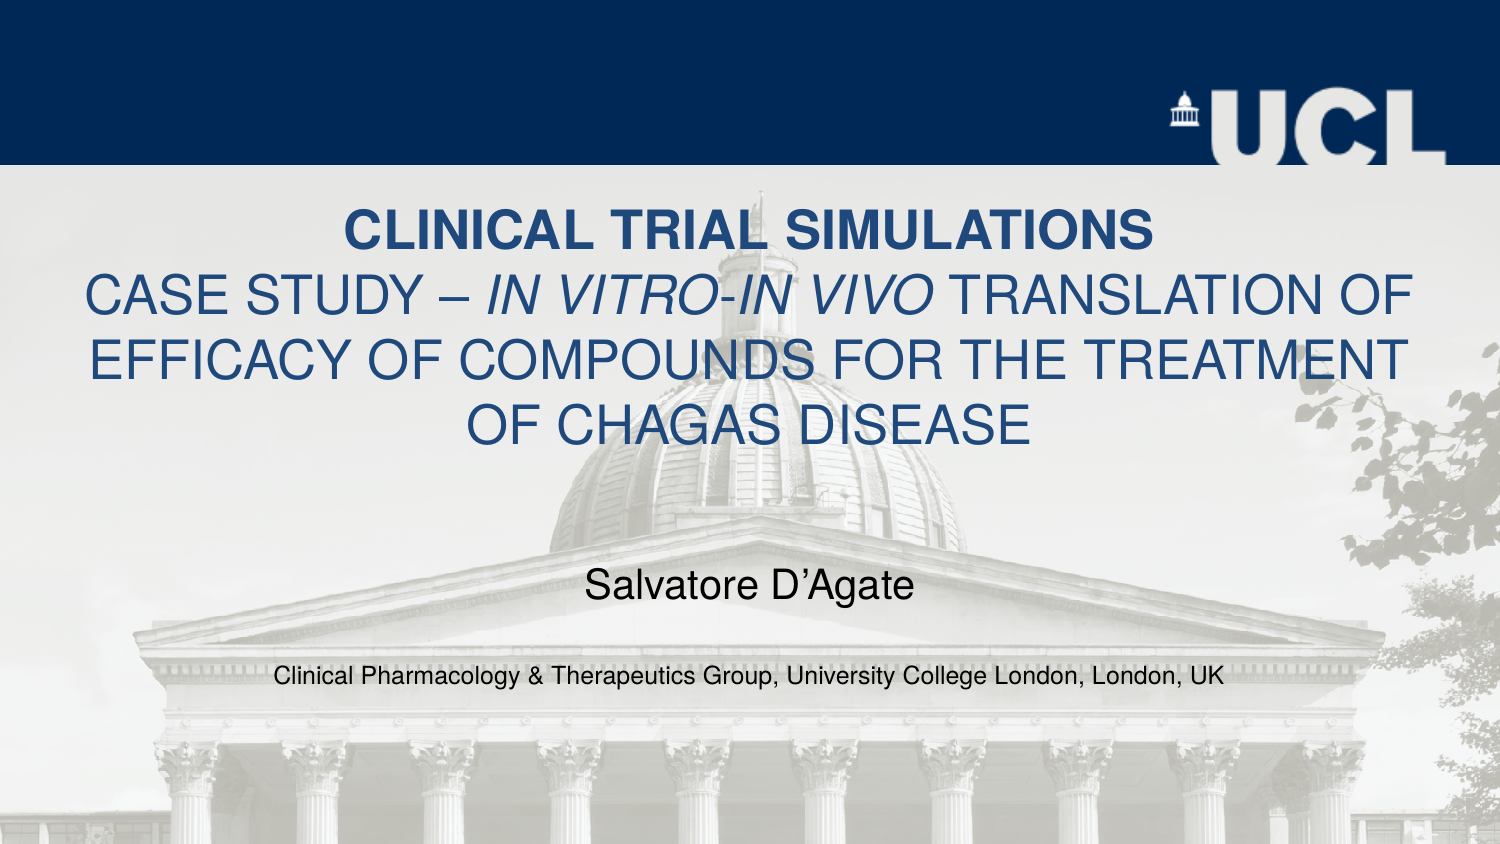

# Clinical Trial Simulations Case Study – In vitro-In vivo translation of efficacy of compounds for the treatment of Chagas disease
Salvatore D’Agate

Clinical Pharmacology & Therapeutics Group, University College London, London, UK